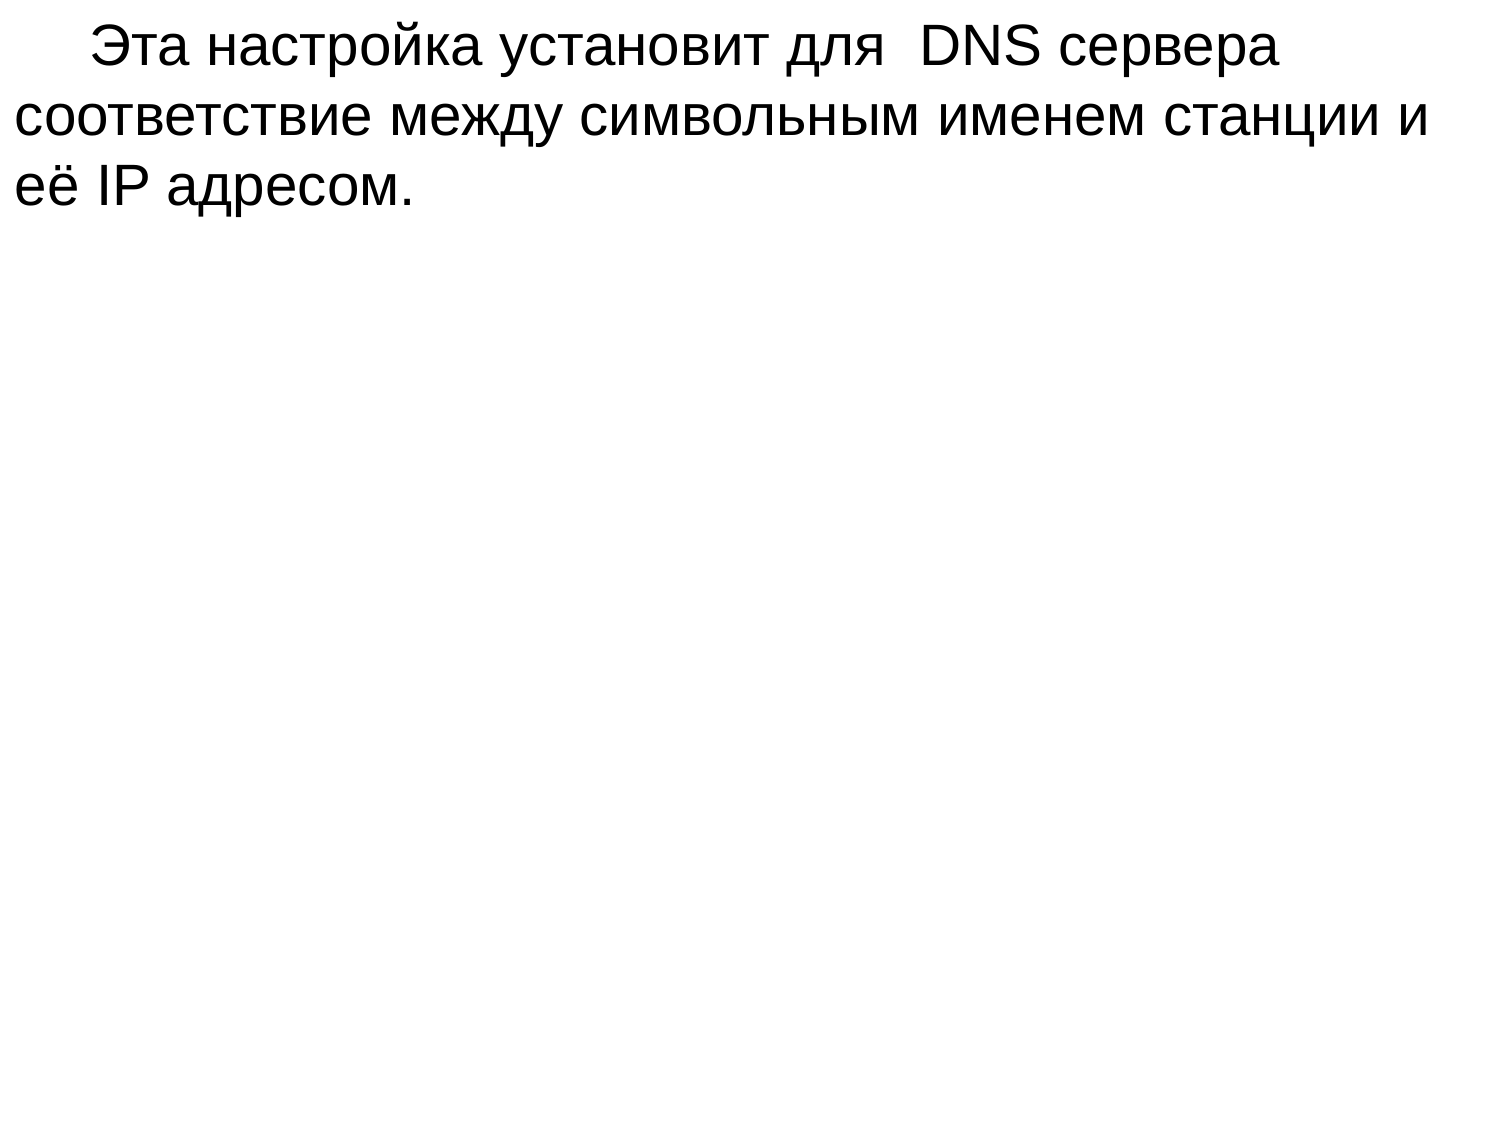

Эта настройка установит для  DNS сервера соответствие между символьным именем станции и её IP адресом.